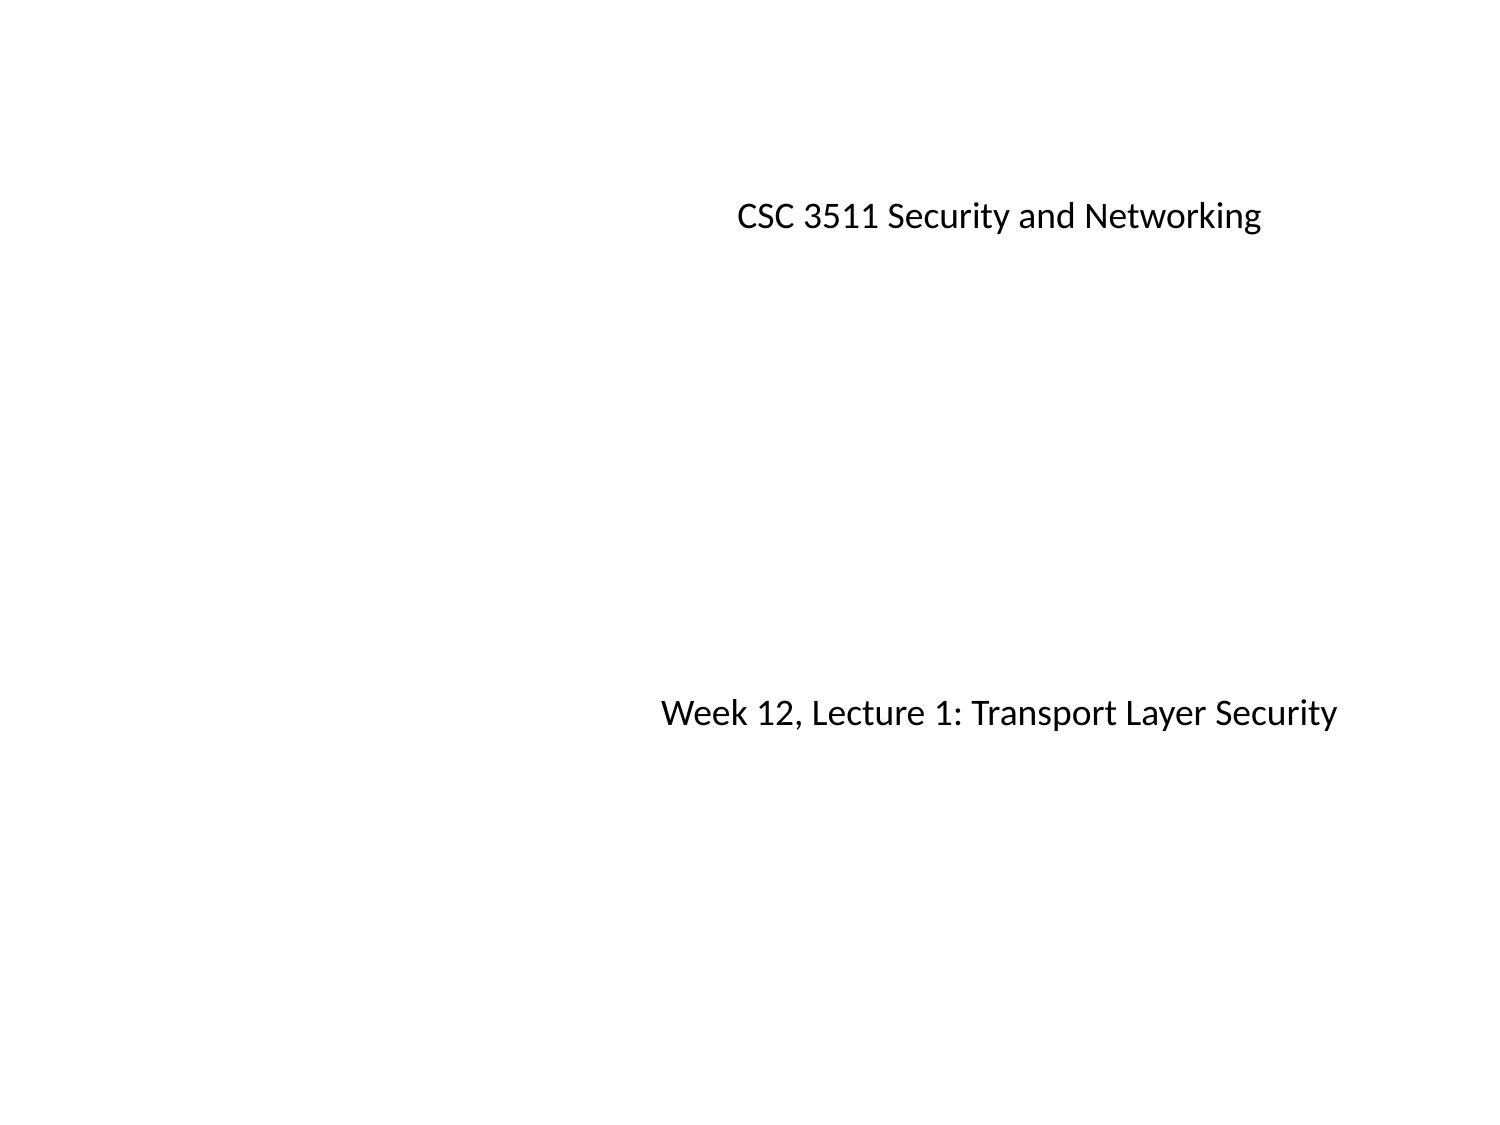

CSC 3511 Security and Networking

Week 12, Lecture 1: Transport Layer Security